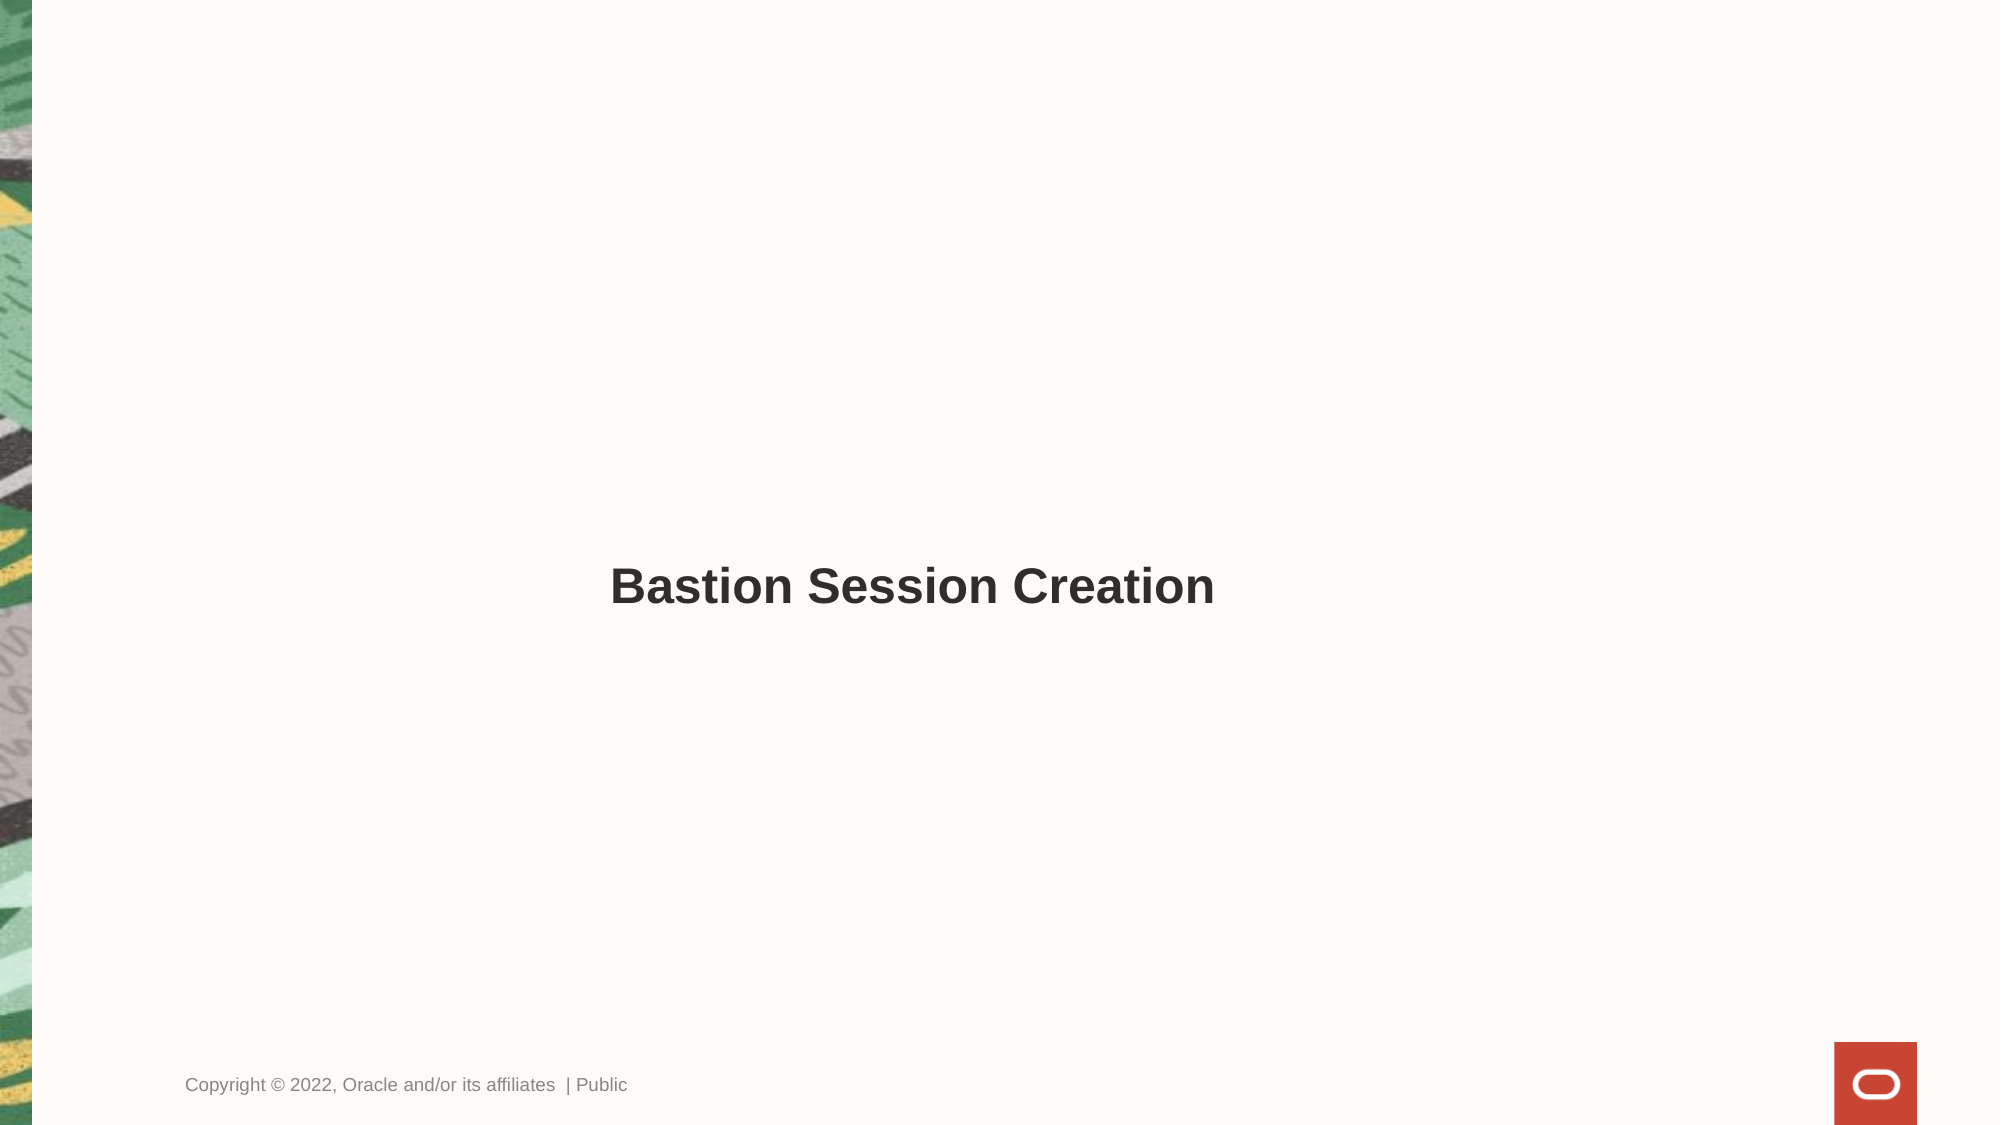

# Bastion Session Creation
Copyright © 2022, Oracle and/or its affiliates  | Public